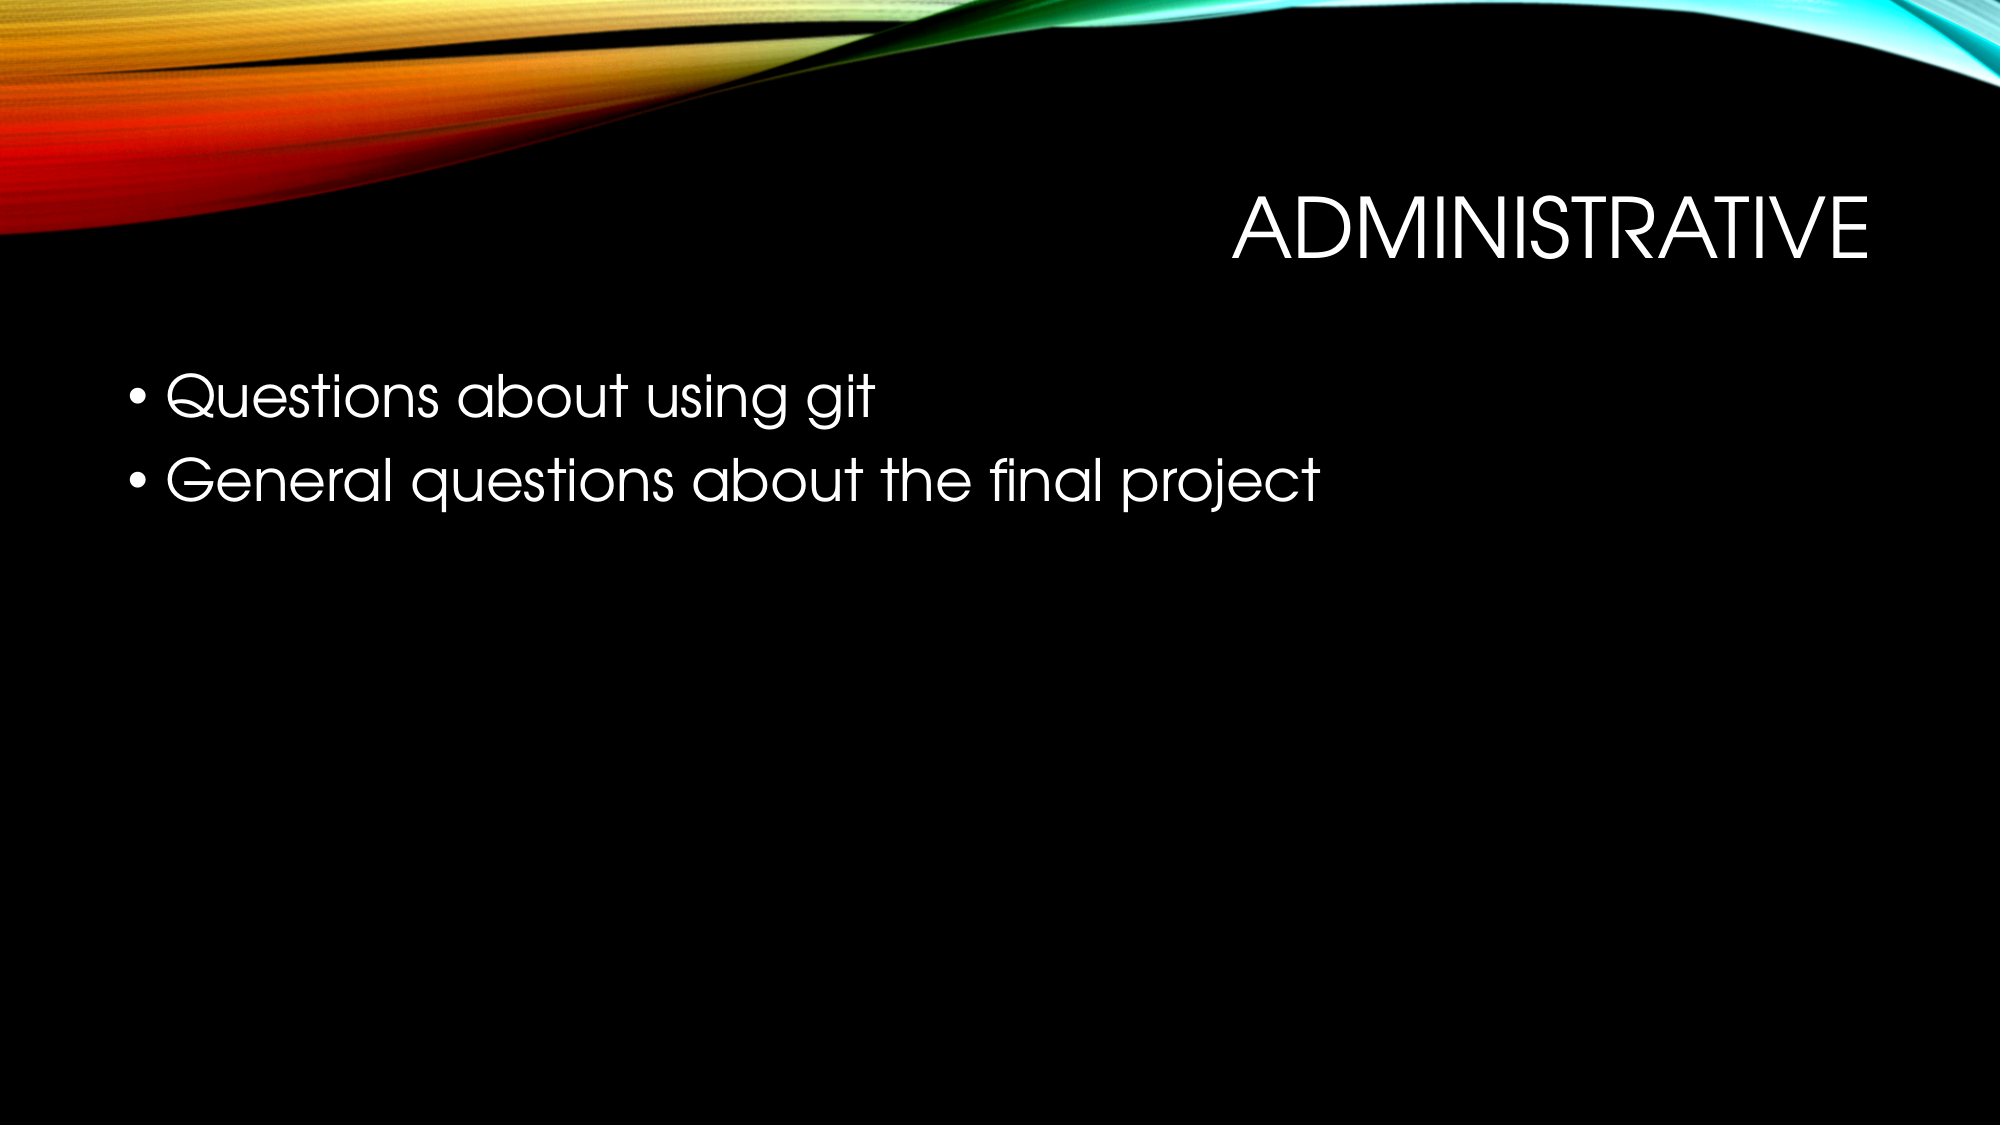

# Administrative
Questions about using git
General questions about the final project